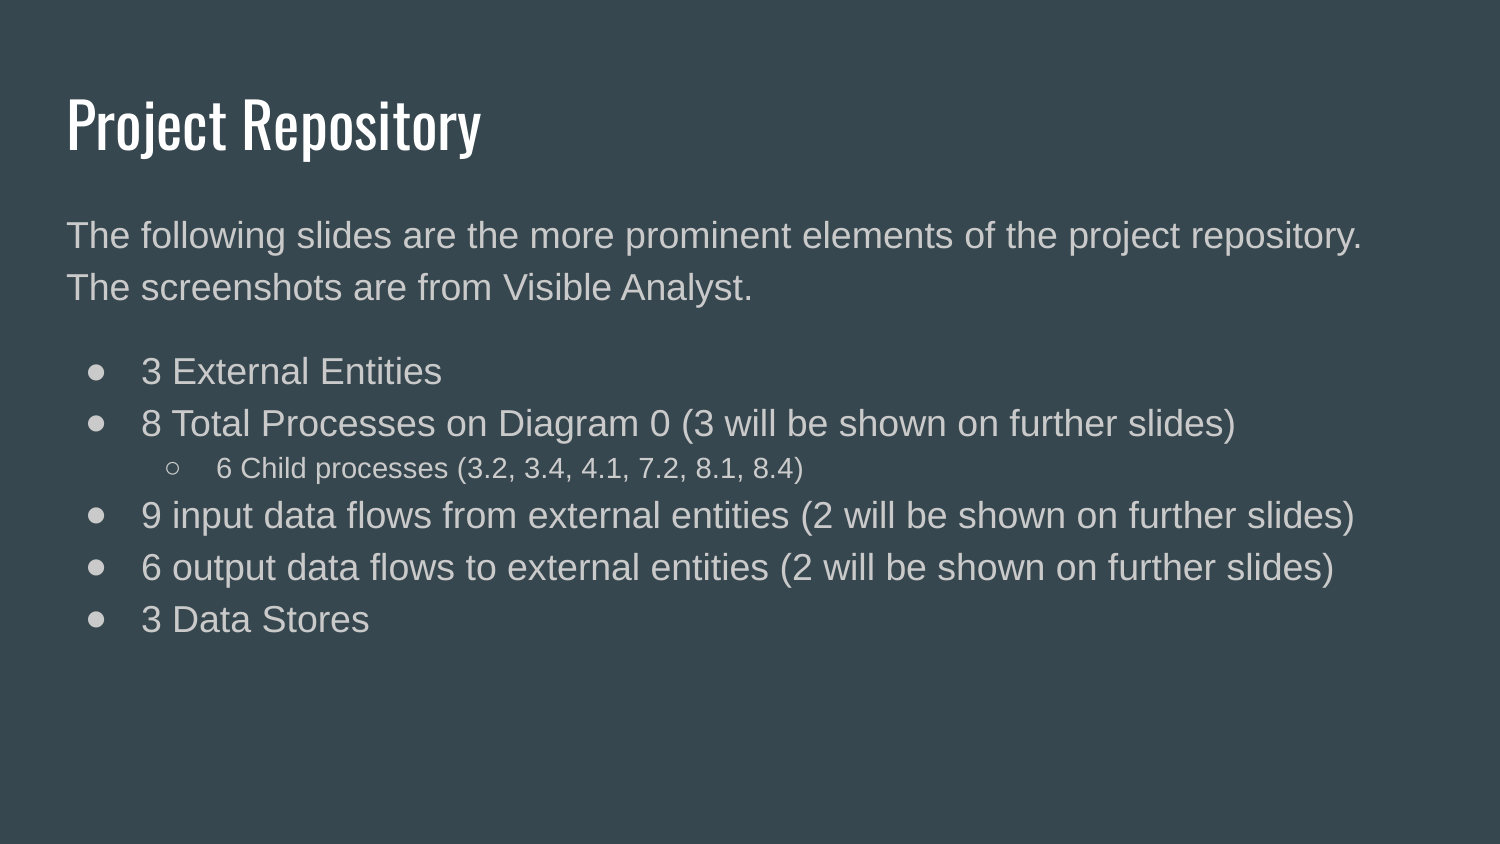

# Project Repository
The following slides are the more prominent elements of the project repository. The screenshots are from Visible Analyst.
3 External Entities
8 Total Processes on Diagram 0 (3 will be shown on further slides)
6 Child processes (3.2, 3.4, 4.1, 7.2, 8.1, 8.4)
9 input data flows from external entities (2 will be shown on further slides)
6 output data flows to external entities (2 will be shown on further slides)
3 Data Stores